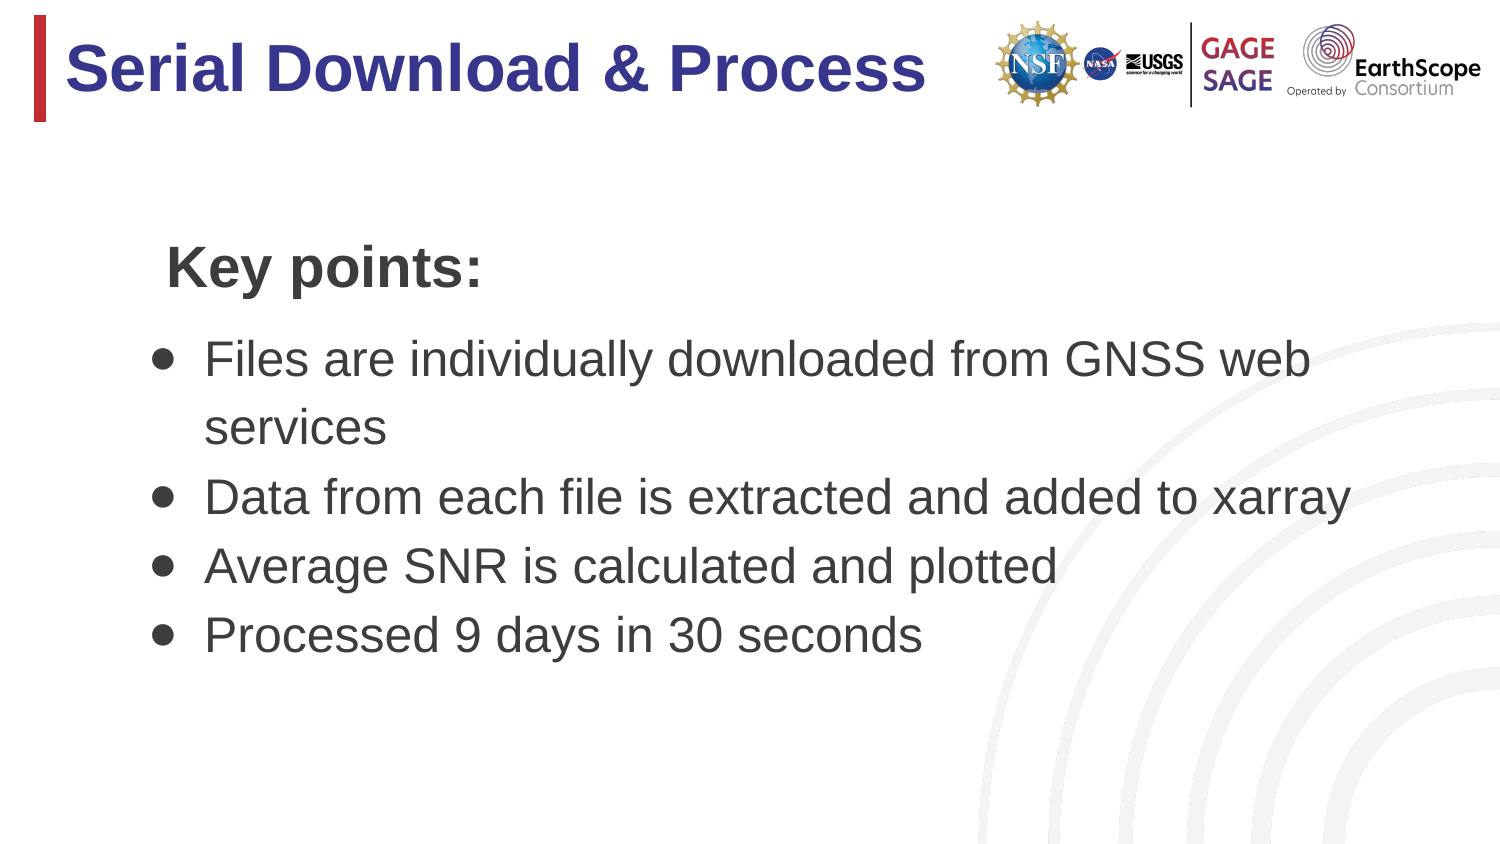

# Serial Download & Process
Key points:
Files are individually downloaded from GNSS web services
Data from each file is extracted and added to xarray
Average SNR is calculated and plotted
Processed 9 days in 30 seconds